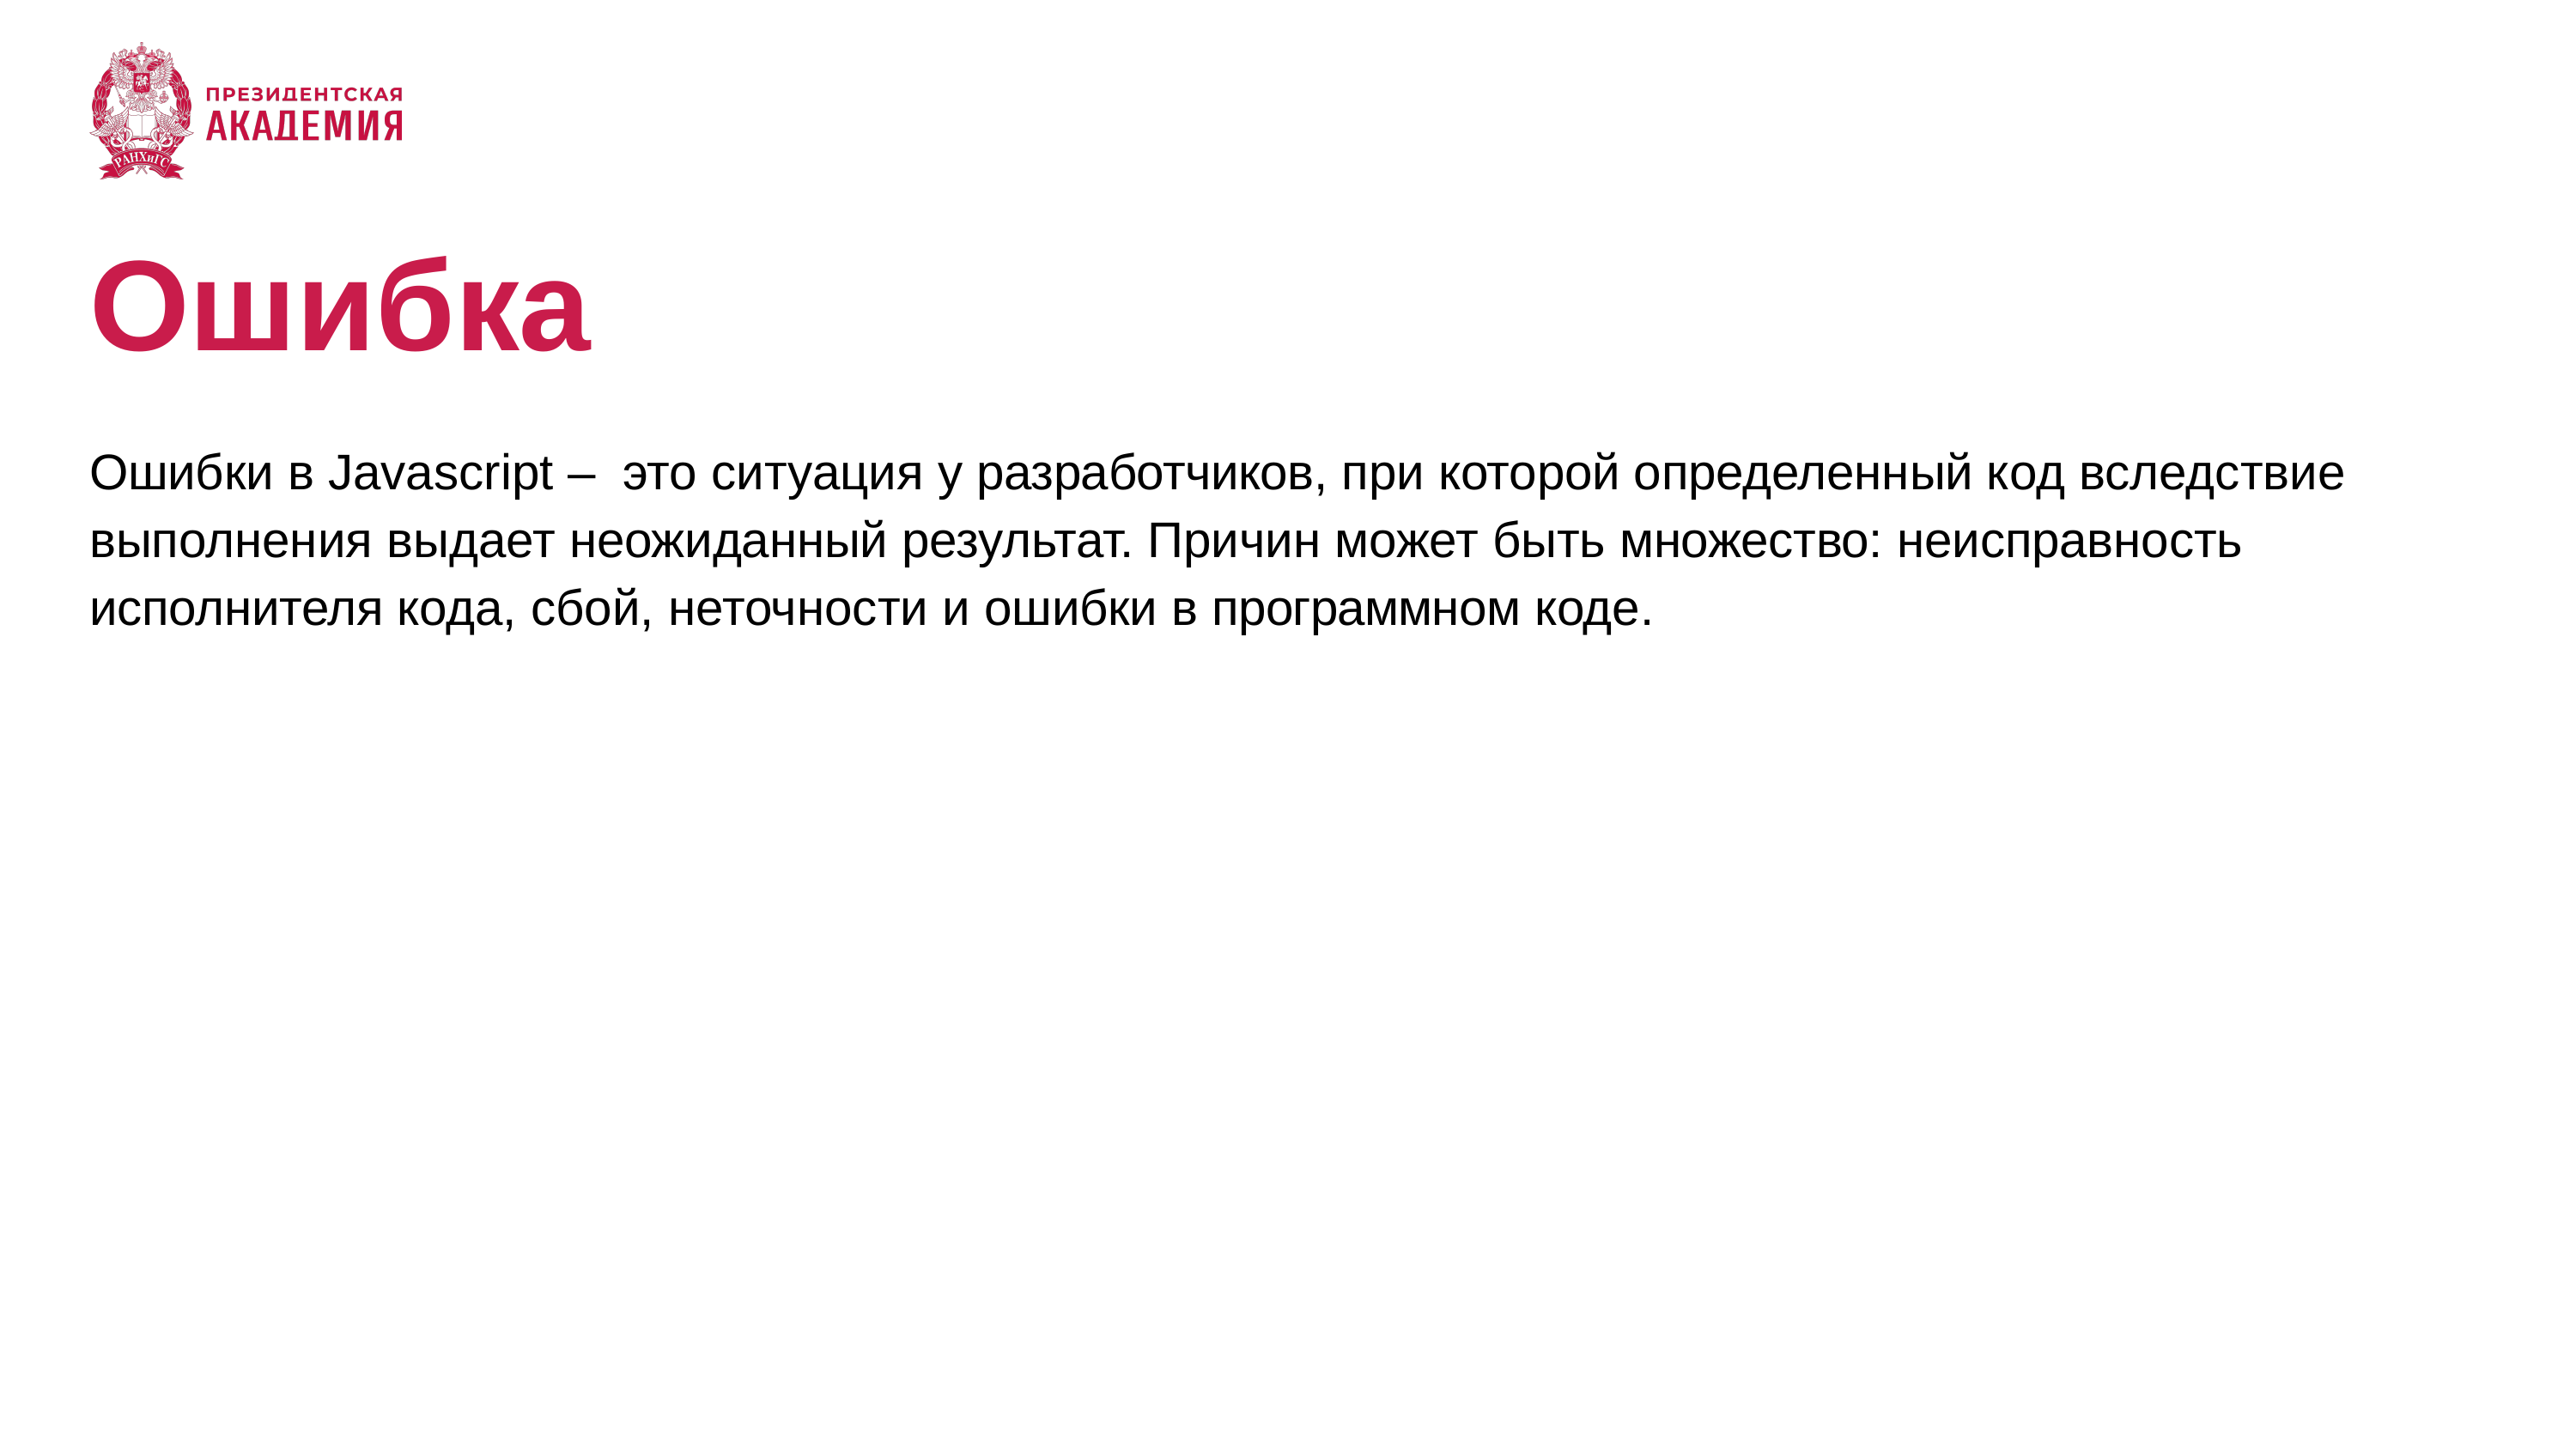

# Ошибка
Ошибки в Javascript – это ситуация у разработчиков, при которой определенный код вследствие выполнения выдает неожиданный результат. Причин может быть множество: неисправность исполнителя кода, сбой, неточности и ошибки в программном коде.